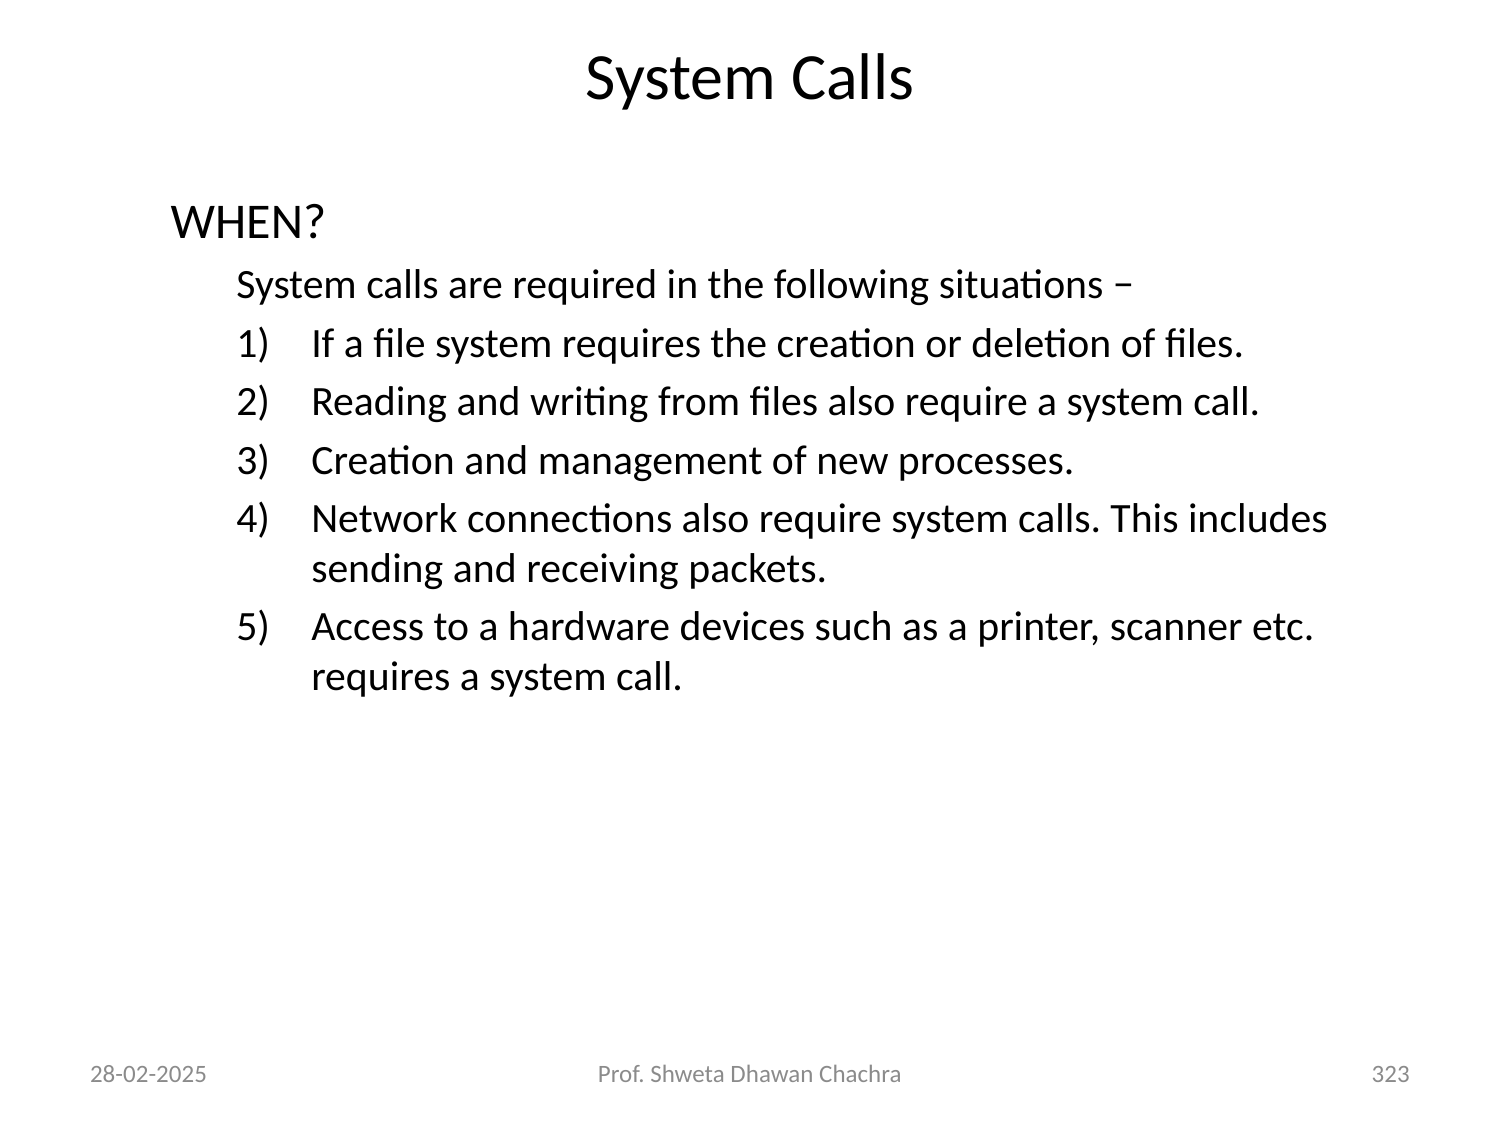

# System Calls
WHEN?
System calls are required in the following situations −
If a file system requires the creation or deletion of files.
Reading and writing from files also require a system call.
Creation and management of new processes.
Network connections also require system calls. This includes sending and receiving packets.
Access to a hardware devices such as a printer, scanner etc. requires a system call.
28-02-2025
Prof. Shweta Dhawan Chachra
323